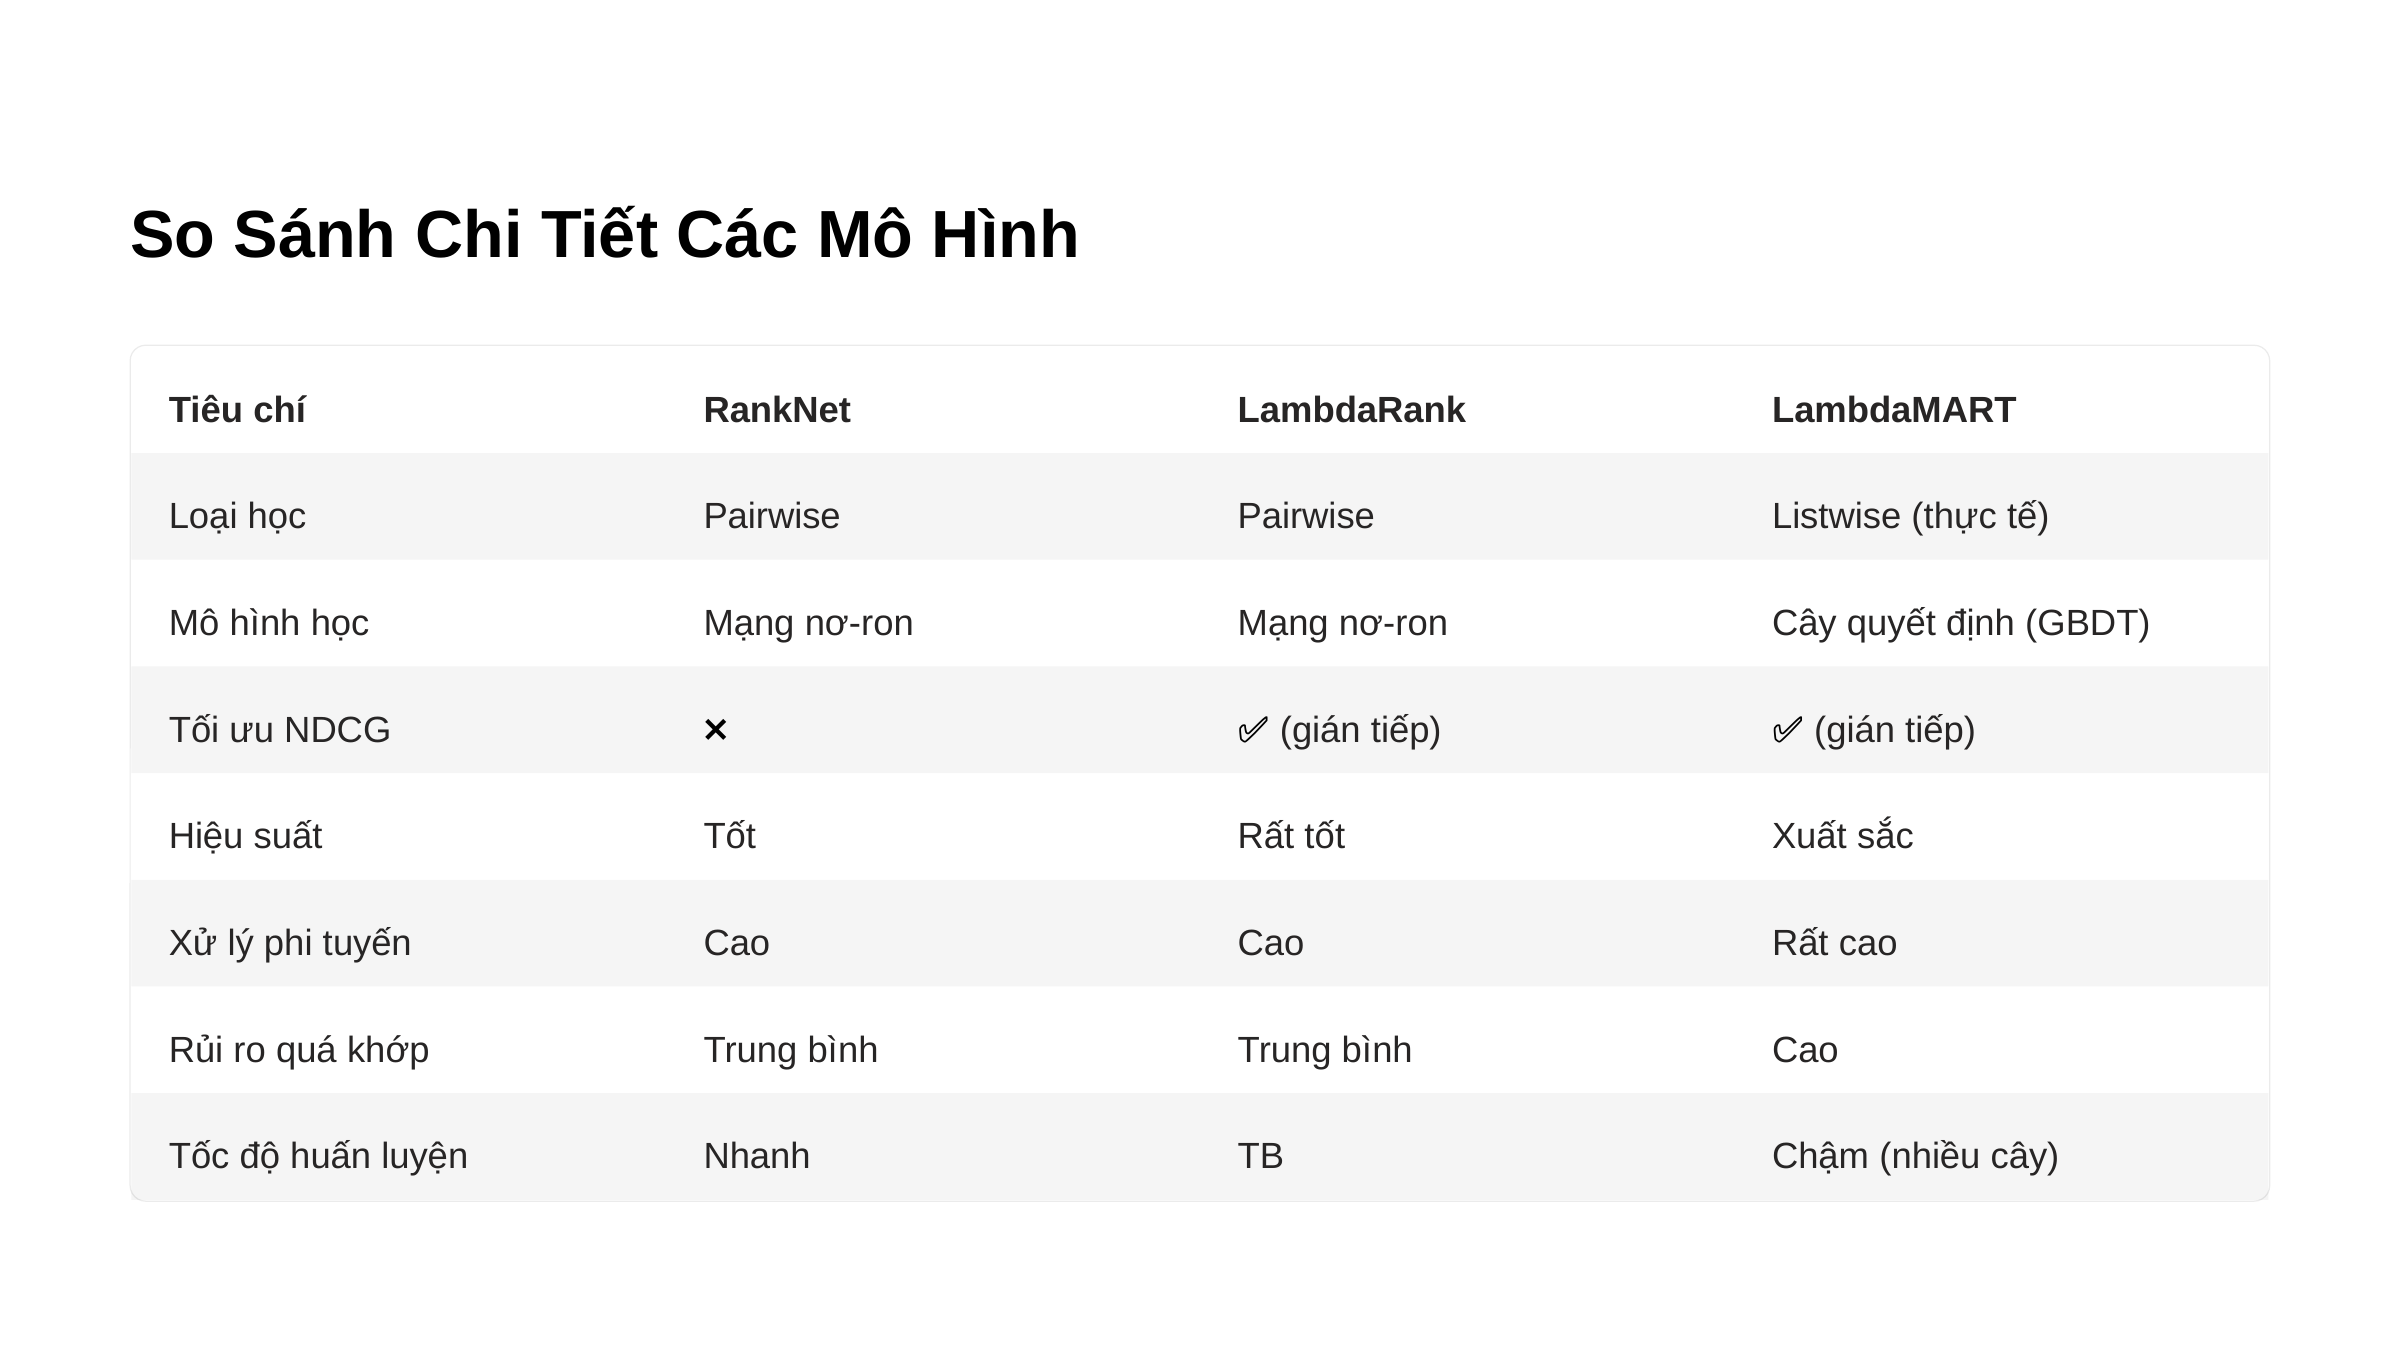

So Sánh Chi Tiết Các Mô Hình

Tiêu chí
RankNet
LambdaRank
LambdaMART

Loại học
Pairwise
Pairwise
Listwise (thực tế)

Mô hình học
Mạng nơ-ron
Mạng nơ-ron
Cây quyết định (GBDT)

Tối ưu NDCG
❌
✅ (gián tiếp)
✅ (gián tiếp)

Hiệu suất
Tốt
Rất tốt
Xuất sắc

Xử lý phi tuyến
Cao
Cao
Rất cao

Rủi ro quá khớp
Trung bình
Trung bình
Cao

Tốc độ huấn luyện
Nhanh
TB
Chậm (nhiều cây)